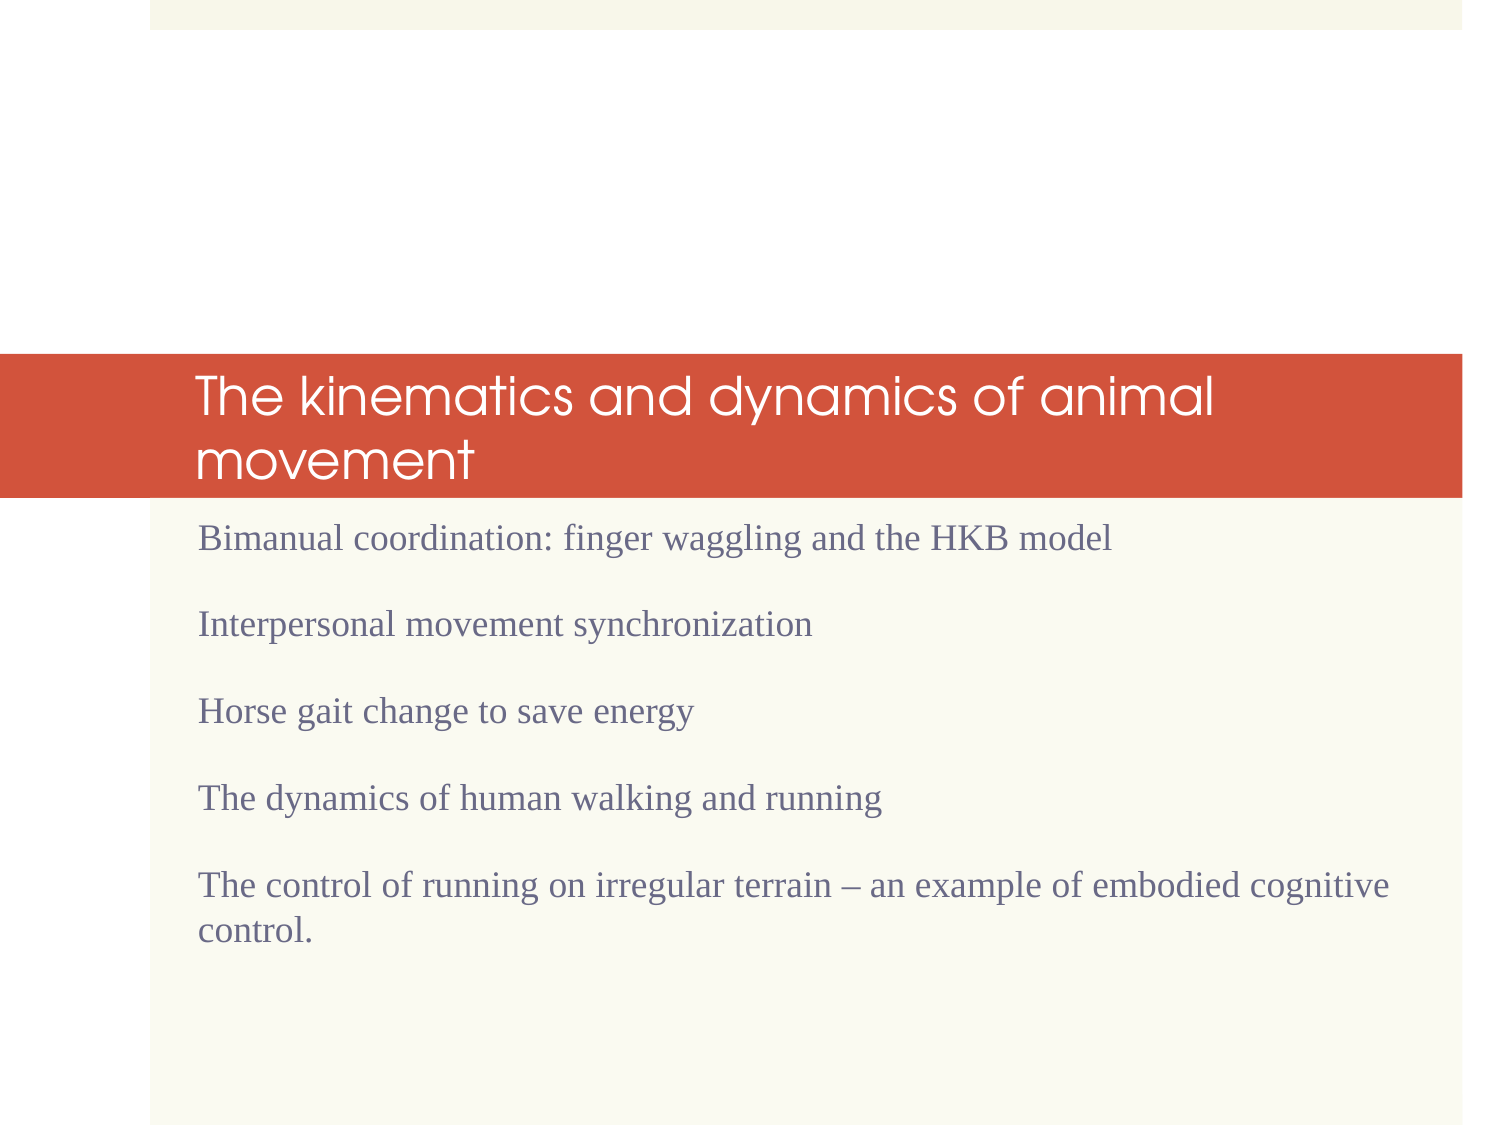

# The kinematics and dynamics of animal movement
Bimanual coordination: finger waggling and the HKB model
Interpersonal movement synchronization
Horse gait change to save energy
The dynamics of human walking and running
The control of running on irregular terrain – an example of embodied cognitive control.